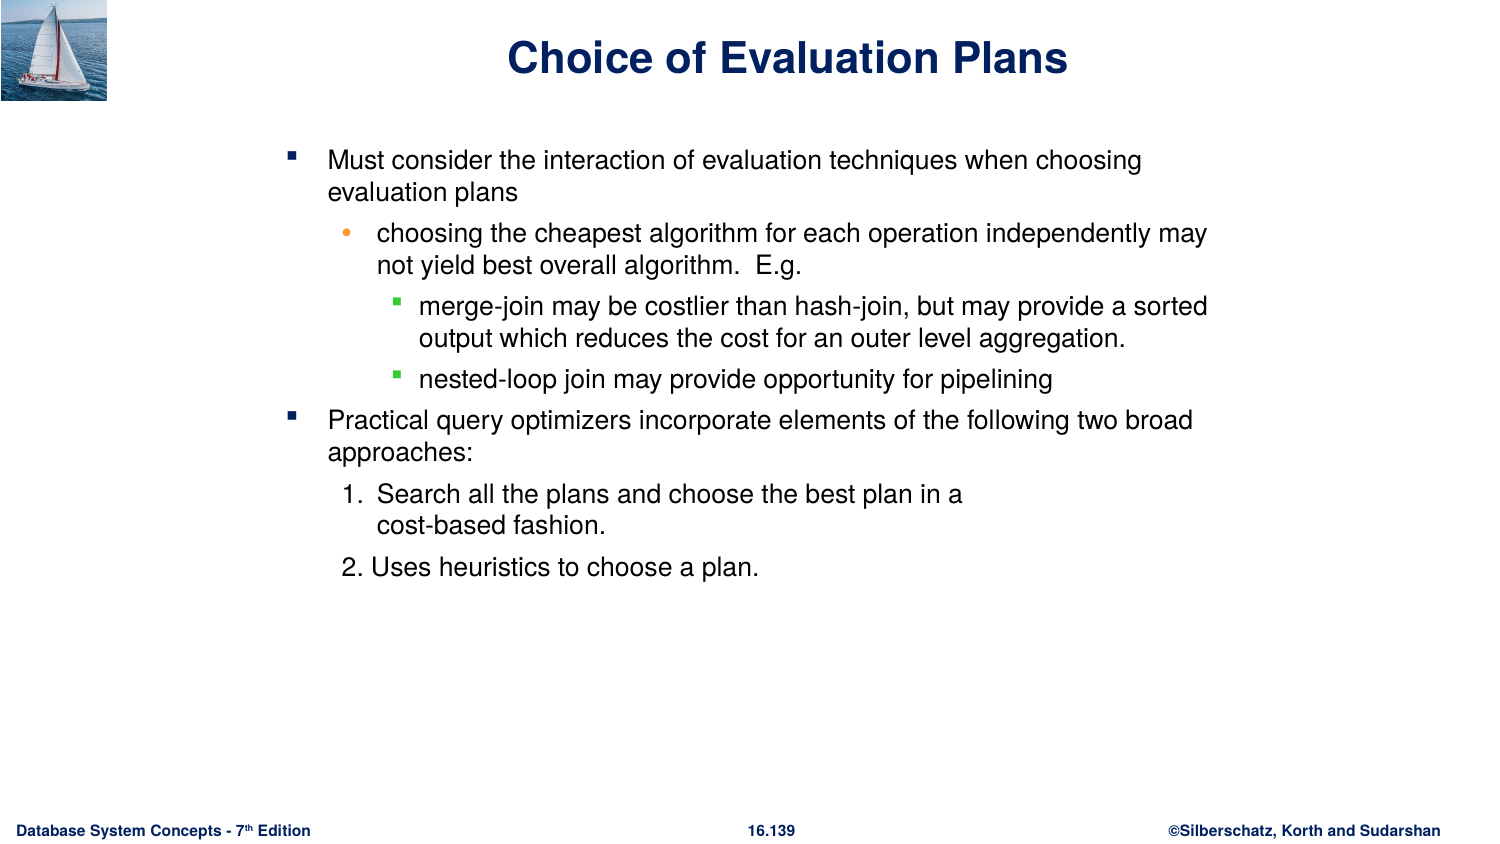

# Choice of Evaluation Plans
Must consider the interaction of evaluation techniques when choosing evaluation plans
choosing the cheapest algorithm for each operation independently may not yield best overall algorithm.  E.g.
merge-join may be costlier than hash-join, but may provide a sorted output which reduces the cost for an outer level aggregation.
nested-loop join may provide opportunity for pipelining
Practical query optimizers incorporate elements of the following two broad approaches:
1.	Search all the plans and choose the best plan in a
cost-based fashion.
2. Uses heuristics to choose a plan.